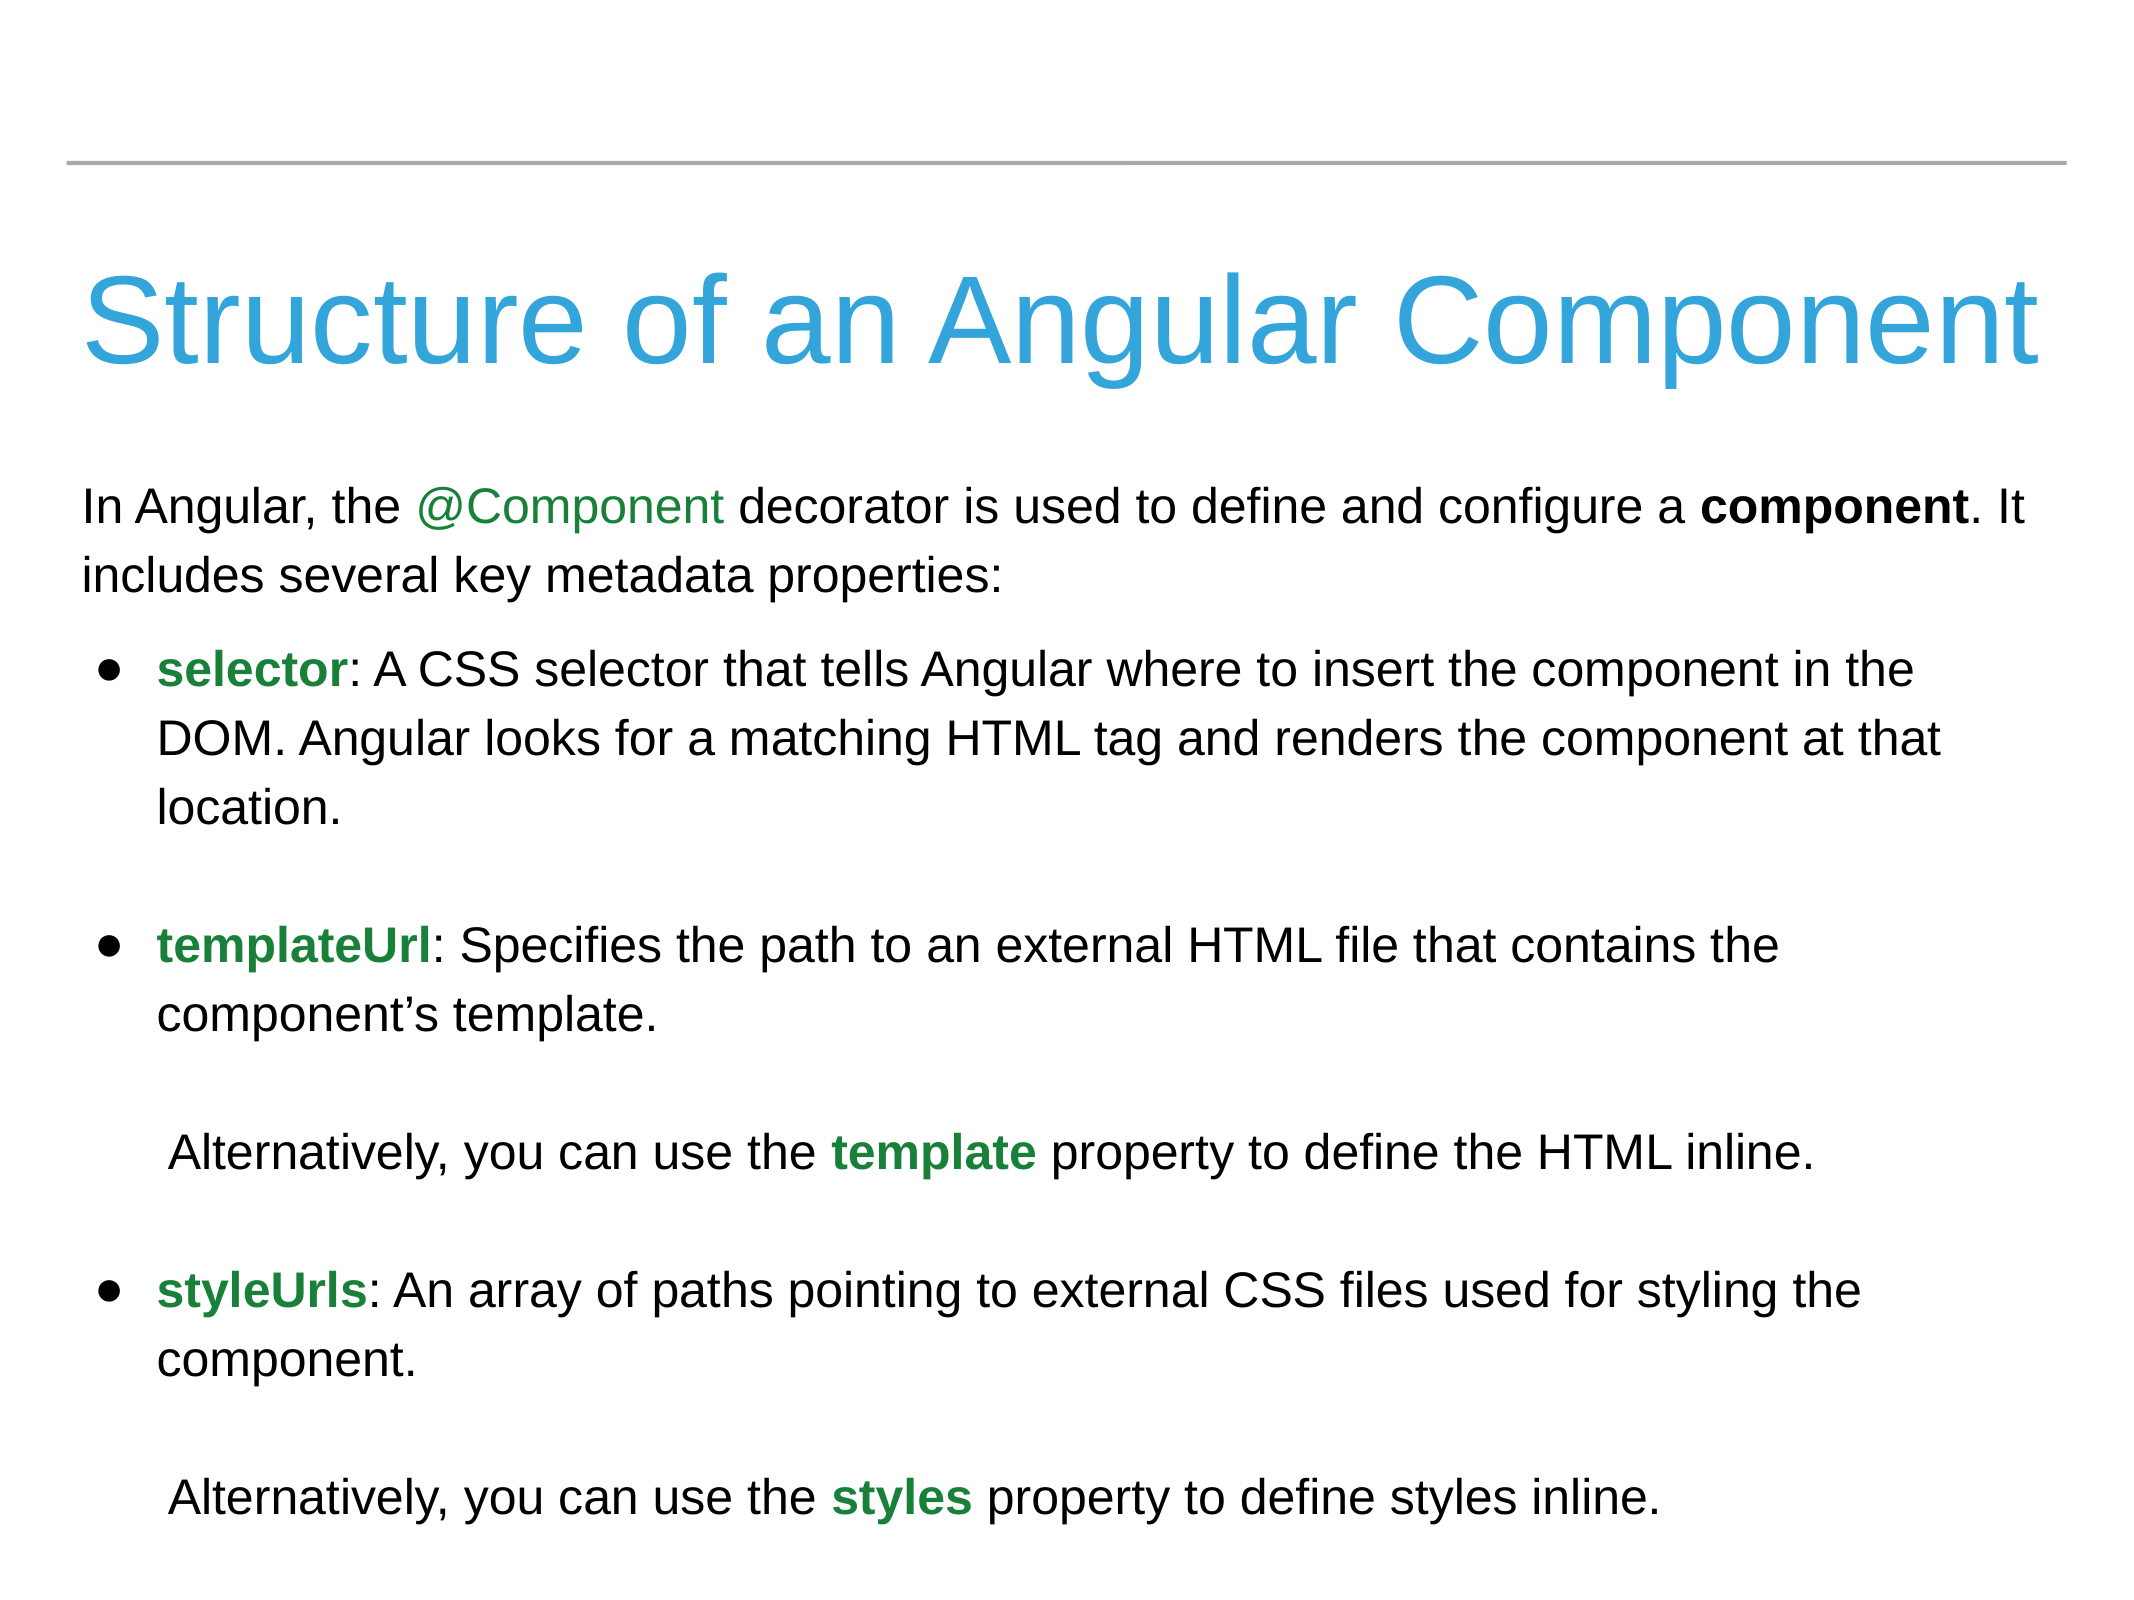

# Structure of an Angular Component
In Angular, the @Component decorator is used to define and configure a component. It includes several key metadata properties:
selector: A CSS selector that tells Angular where to insert the component in the DOM. Angular looks for a matching HTML tag and renders the component at that location.
templateUrl: Specifies the path to an external HTML file that contains the component’s template.
 Alternatively, you can use the template property to define the HTML inline.
styleUrls: An array of paths pointing to external CSS files used for styling the component.
 Alternatively, you can use the styles property to define styles inline.